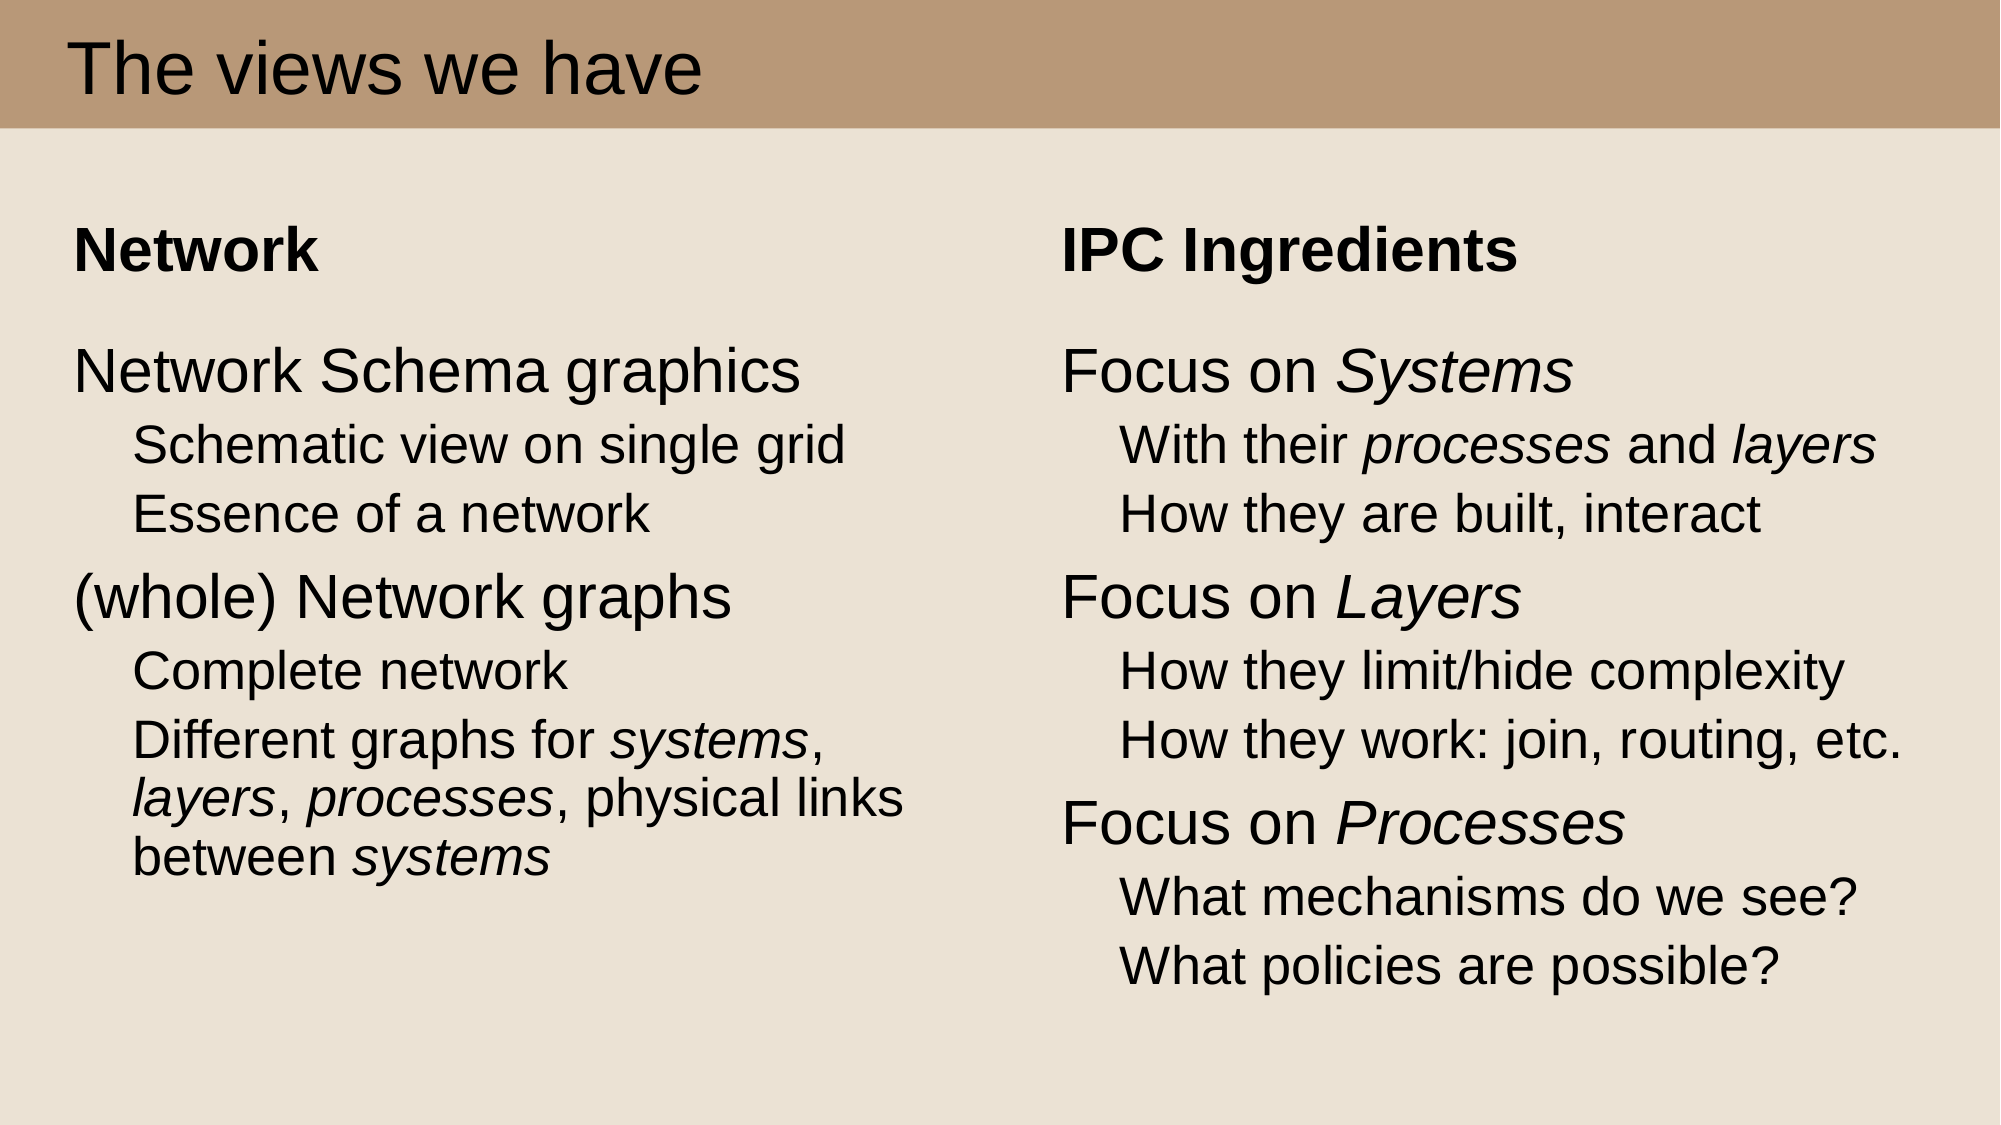

# The views we have
Network
IPC Ingredients
Focus on Systems
With their processes and layers
How they are built, interact
Focus on Layers
How they limit/hide complexity
How they work: join, routing, etc.
Focus on Processes
What mechanisms do we see?
What policies are possible?
Network Schema graphics
Schematic view on single grid
Essence of a network
(whole) Network graphs
Complete network
Different graphs for systems, layers, processes, physical links between systems